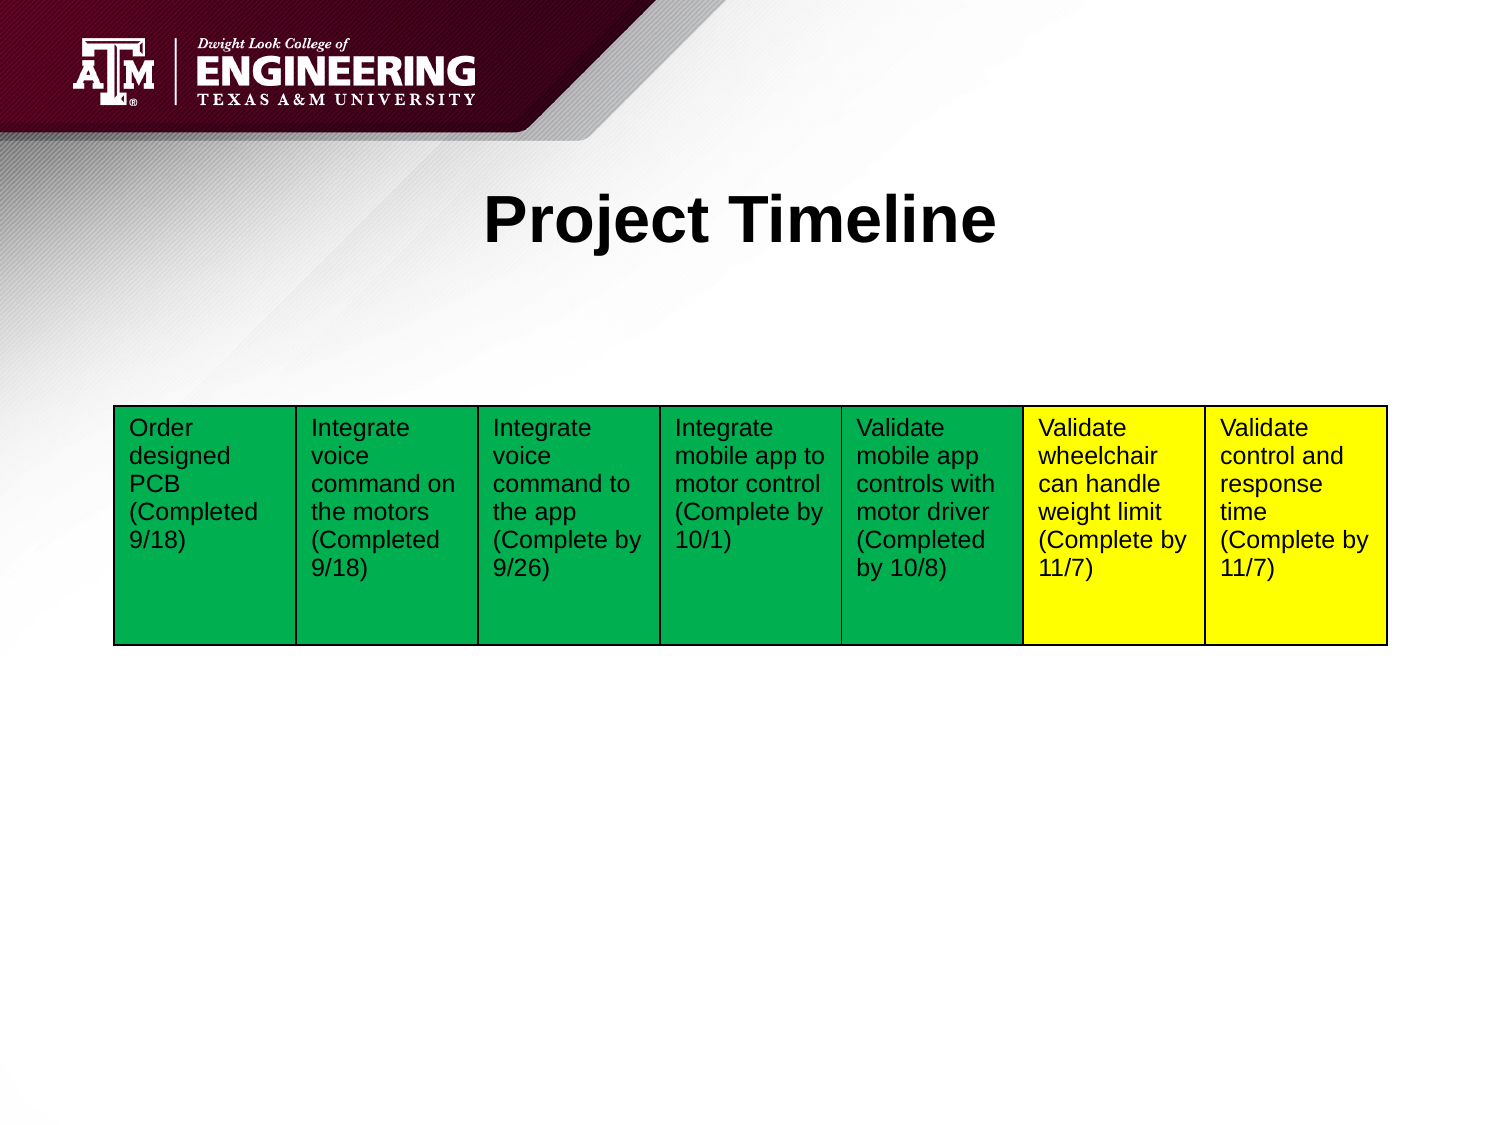

# Project Timeline
| Order designed PCB (Completed 9/18) | Integrate voice command on the motors (Completed 9/18) | Integrate voice command to the app (Complete by 9/26) | Integrate mobile app to motor control (Complete by 10/1) | Validate mobile app controls with motor driver (Completed by 10/8) | Validate wheelchair can handle weight limit (Complete by 11/7) | Validate control and response time (Complete by 11/7) |
| --- | --- | --- | --- | --- | --- | --- |